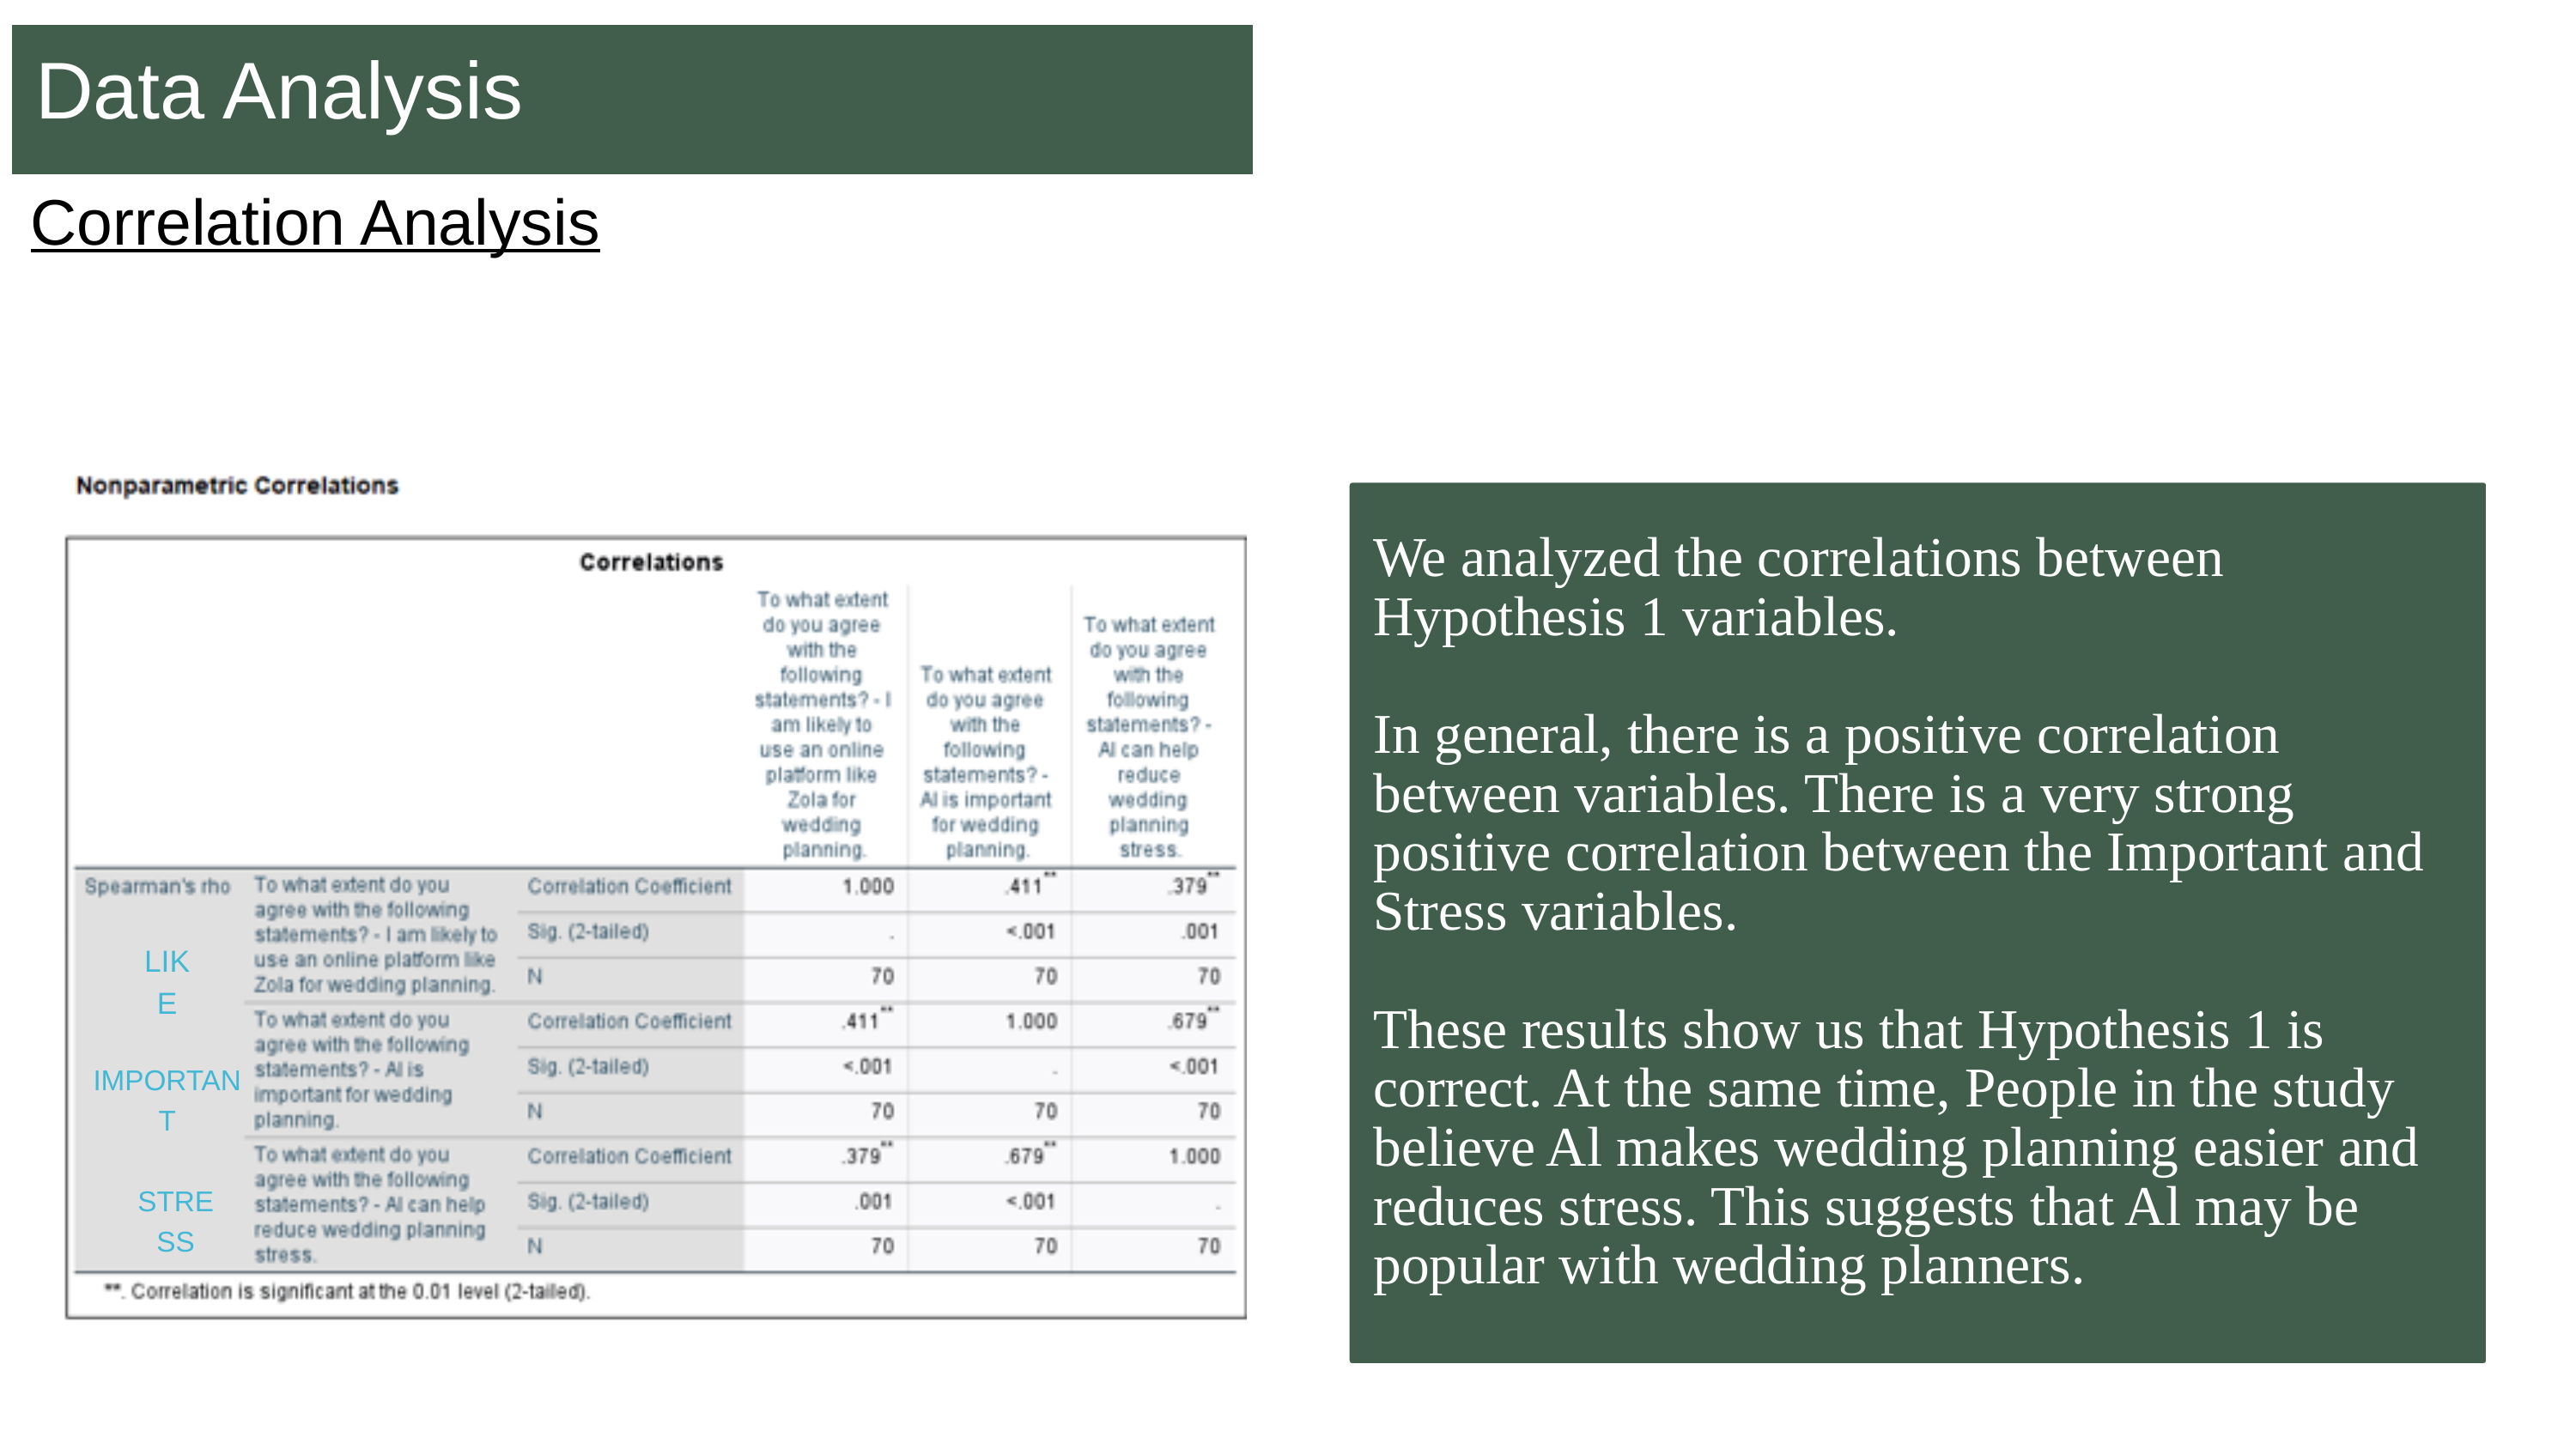

Data Analysis

Correlation Analysis
PLAN FOR DATA ANALYSIS

We analyzed the correlations between Hypothesis 1 variables.

In general, there is a positive correlation between variables. There is a very strong positive correlation between the Important and Stress variables.

These results show us that Hypothesis 1 is correct. At the same time, People in the study believe Al makes wedding planning easier and reduces stress. This suggests that Al may be popular with wedding planners.

LIKE
IMPORTANT
STRESS